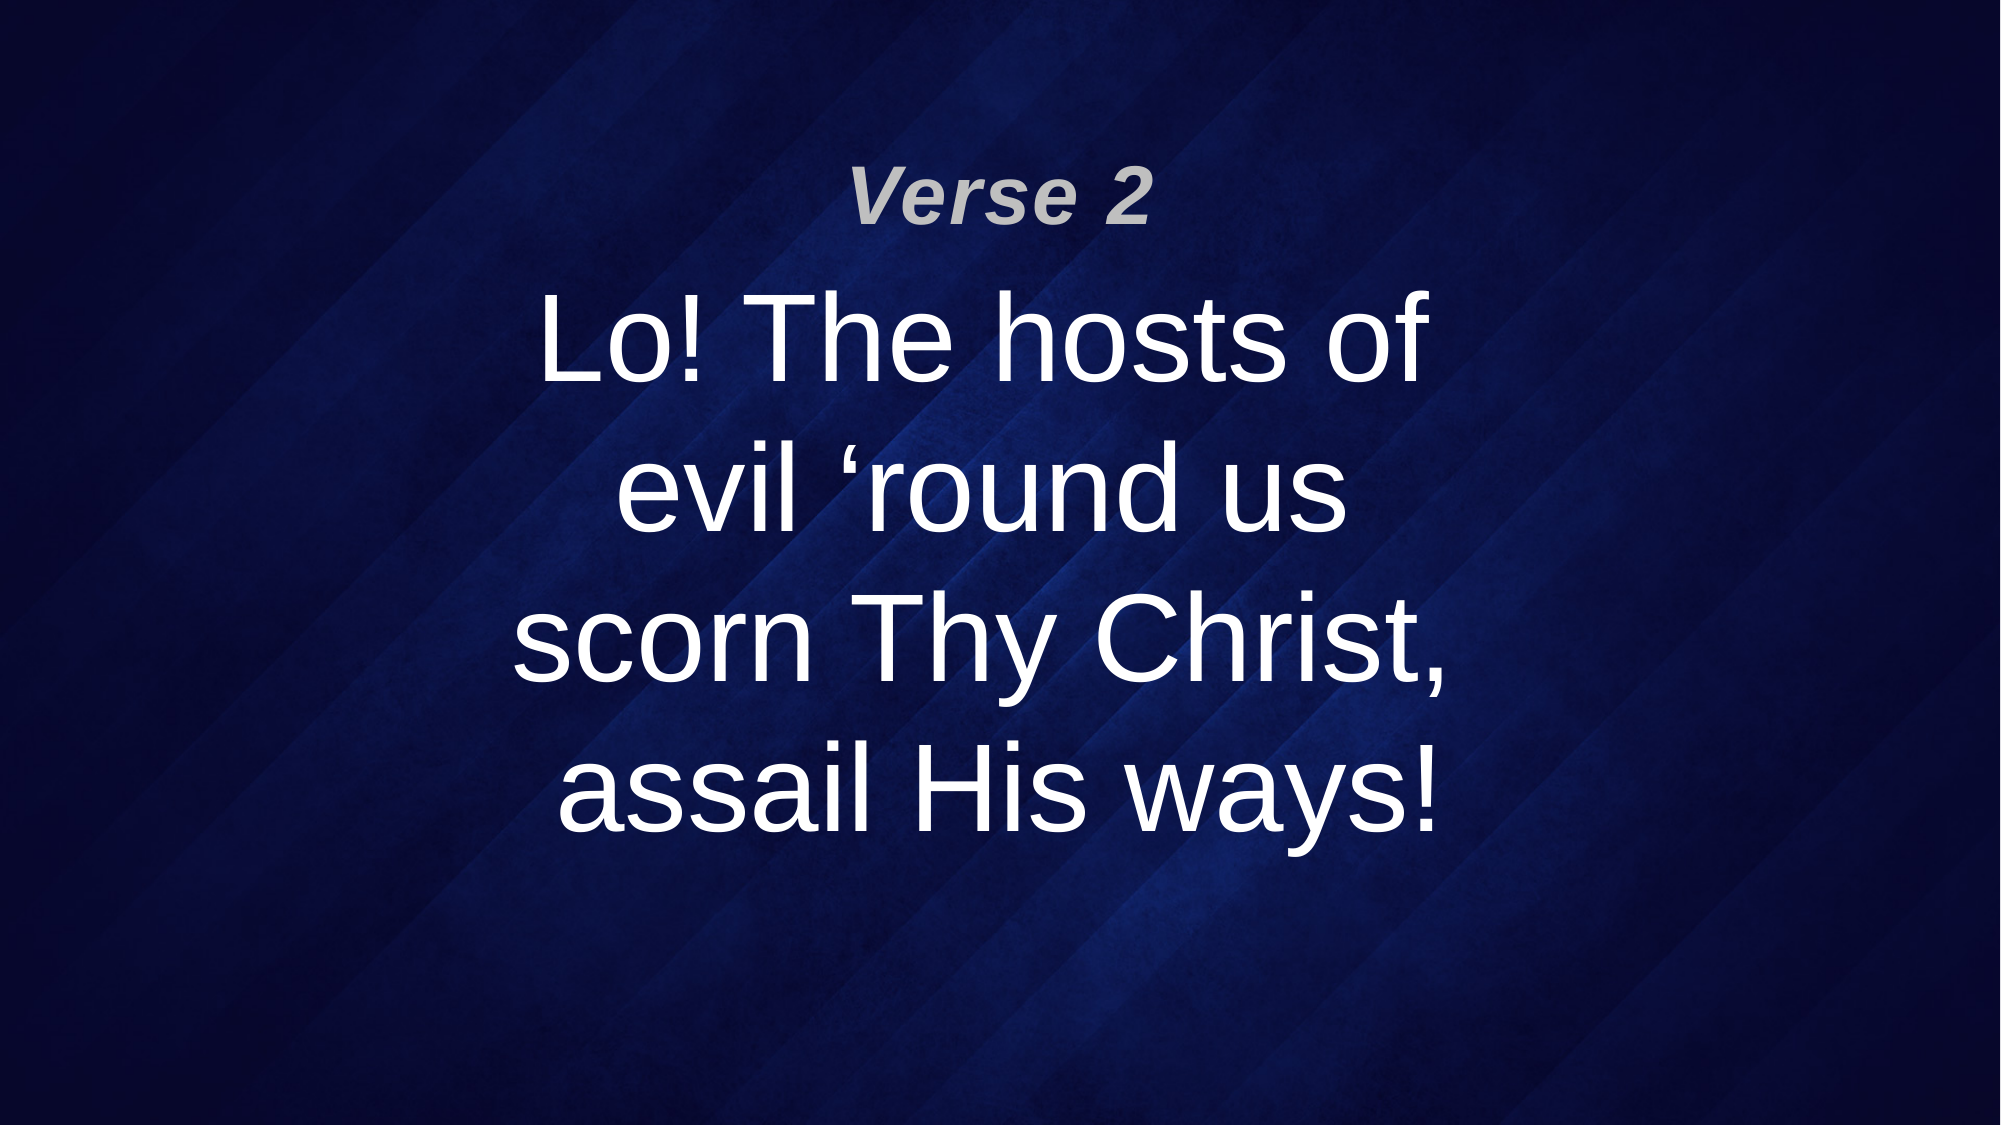

Verse 2
# Lo! The hosts of evil ‘round us scorn Thy Christ, assail His ways!